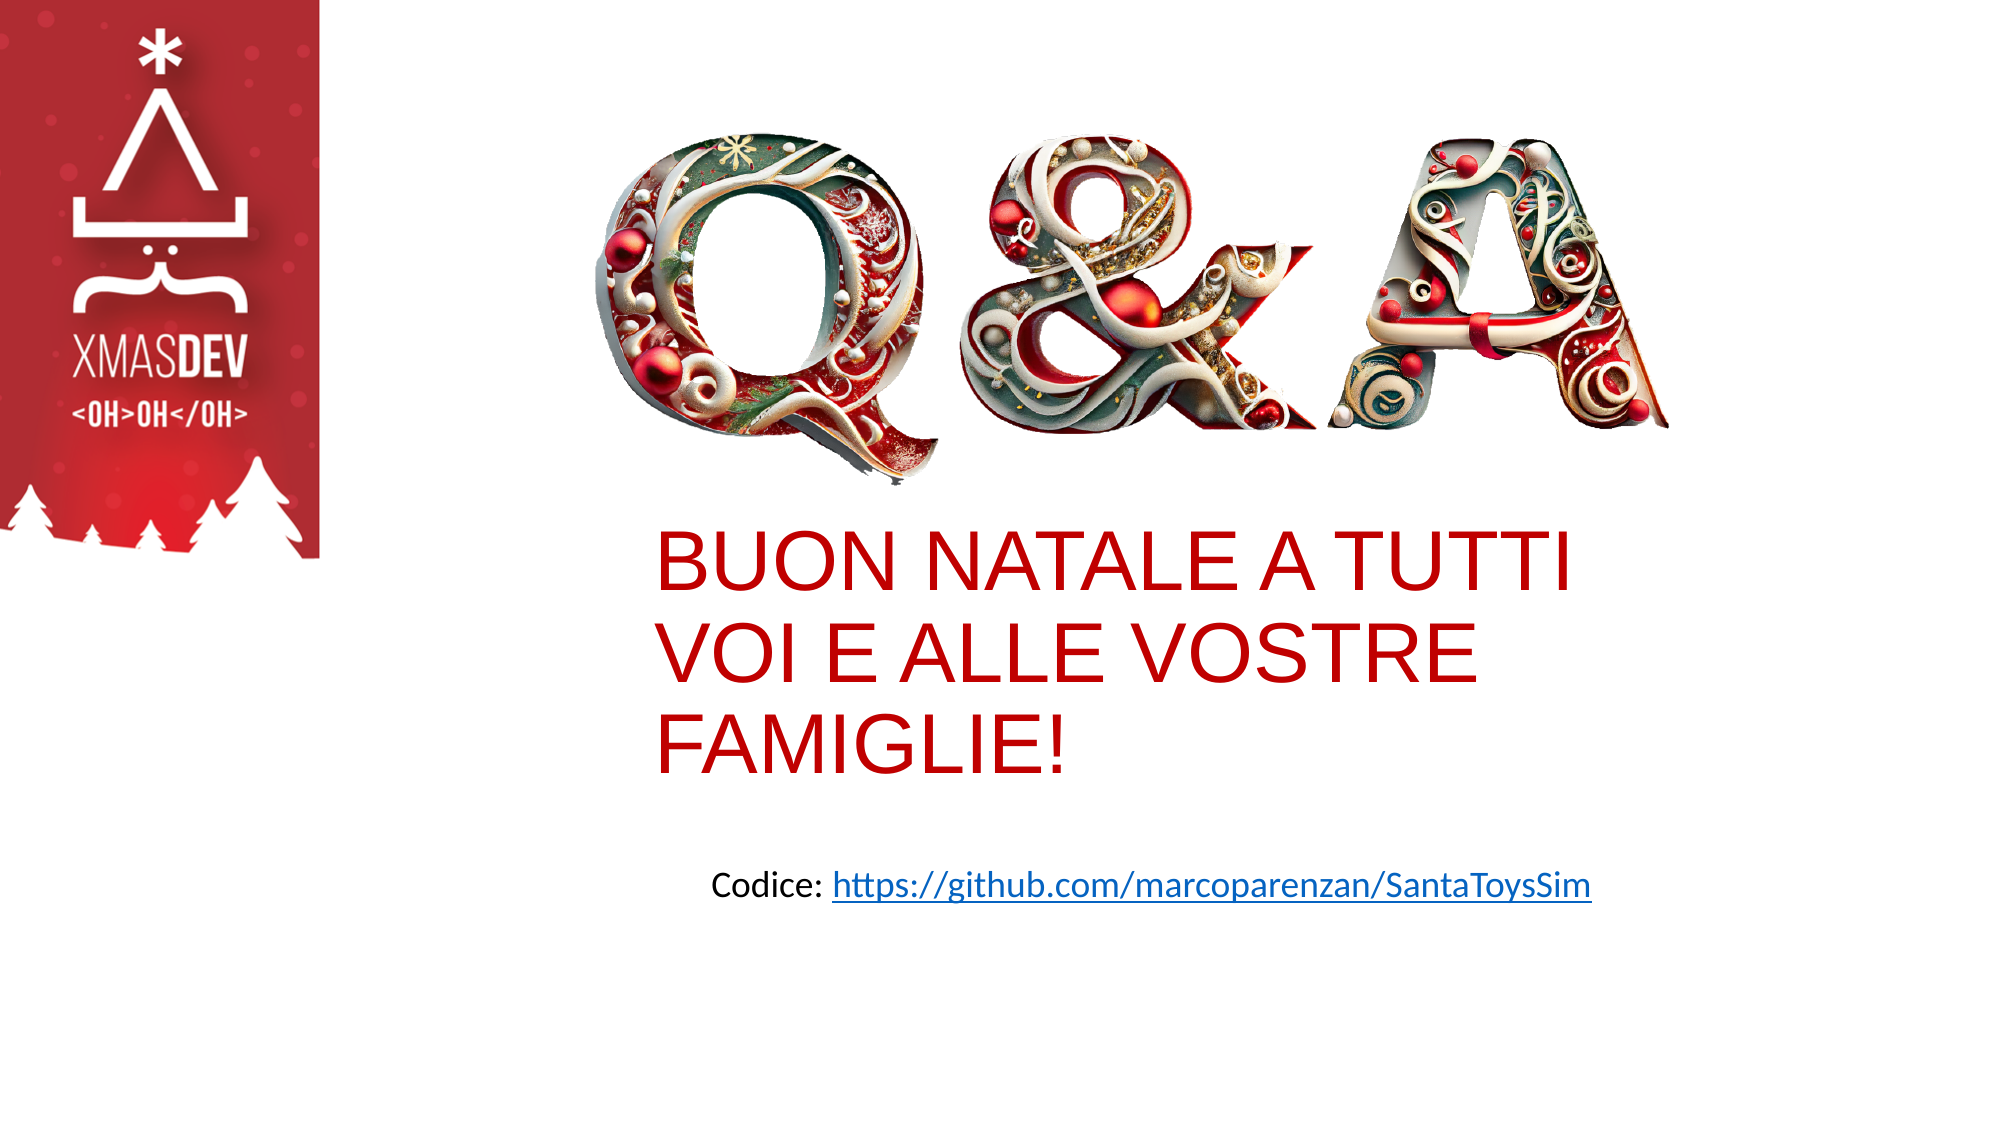

Q&A
BUON NATALE A TUTTI VOI E ALLE VOSTRE FAMIGLIE!
Codice: https://github.com/marcoparenzan/SantaToysSim